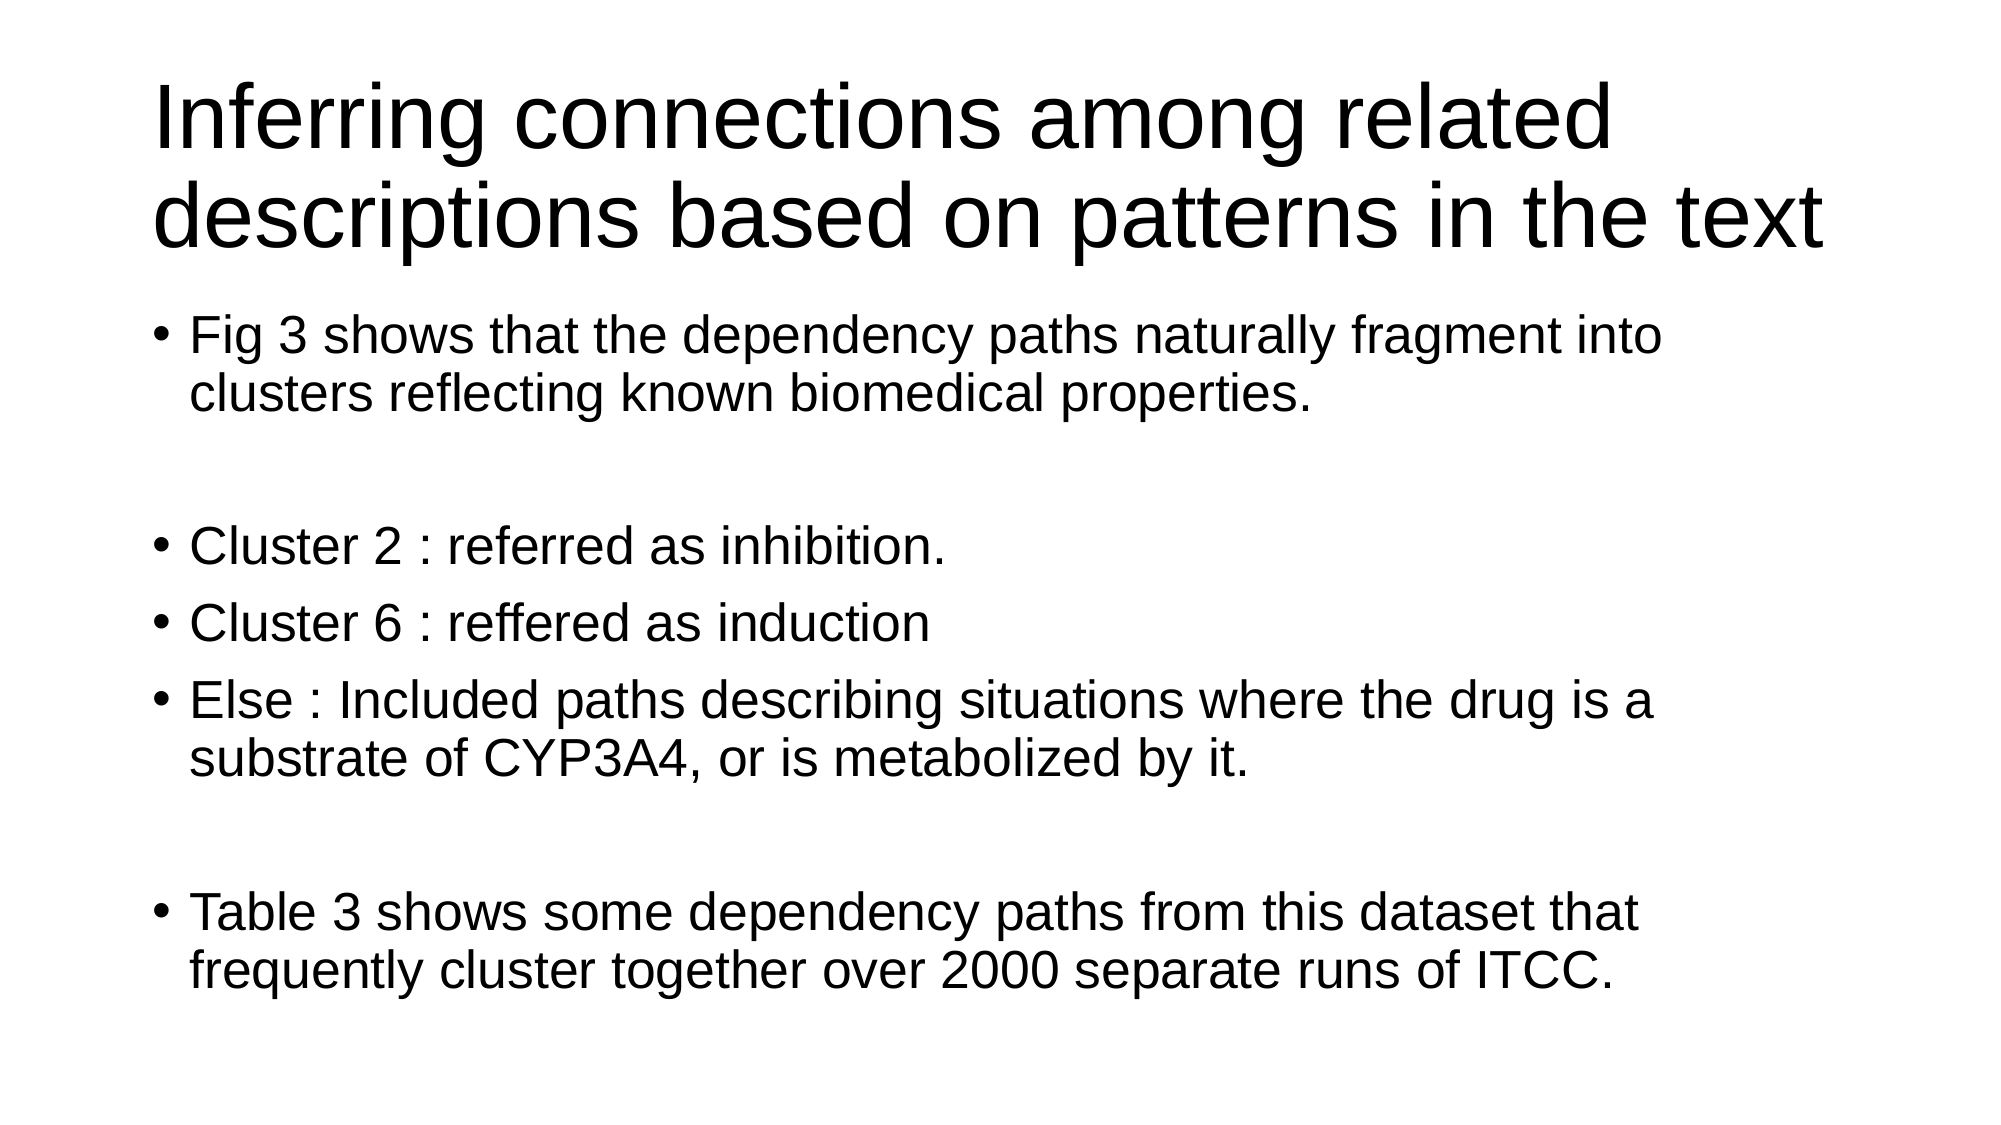

# Inferring connections among related descriptions based on patterns in the text
Fig 3 shows that the dependency paths naturally fragment into clusters reflecting known biomedical properties.

Cluster 2 : referred as inhibition.
Cluster 6 : reffered as induction
Else : Included paths describing situations where the drug is a substrate of CYP3A4, or is metabolized by it.

Table 3 shows some dependency paths from this dataset that frequently cluster together over 2000 separate runs of ITCC.